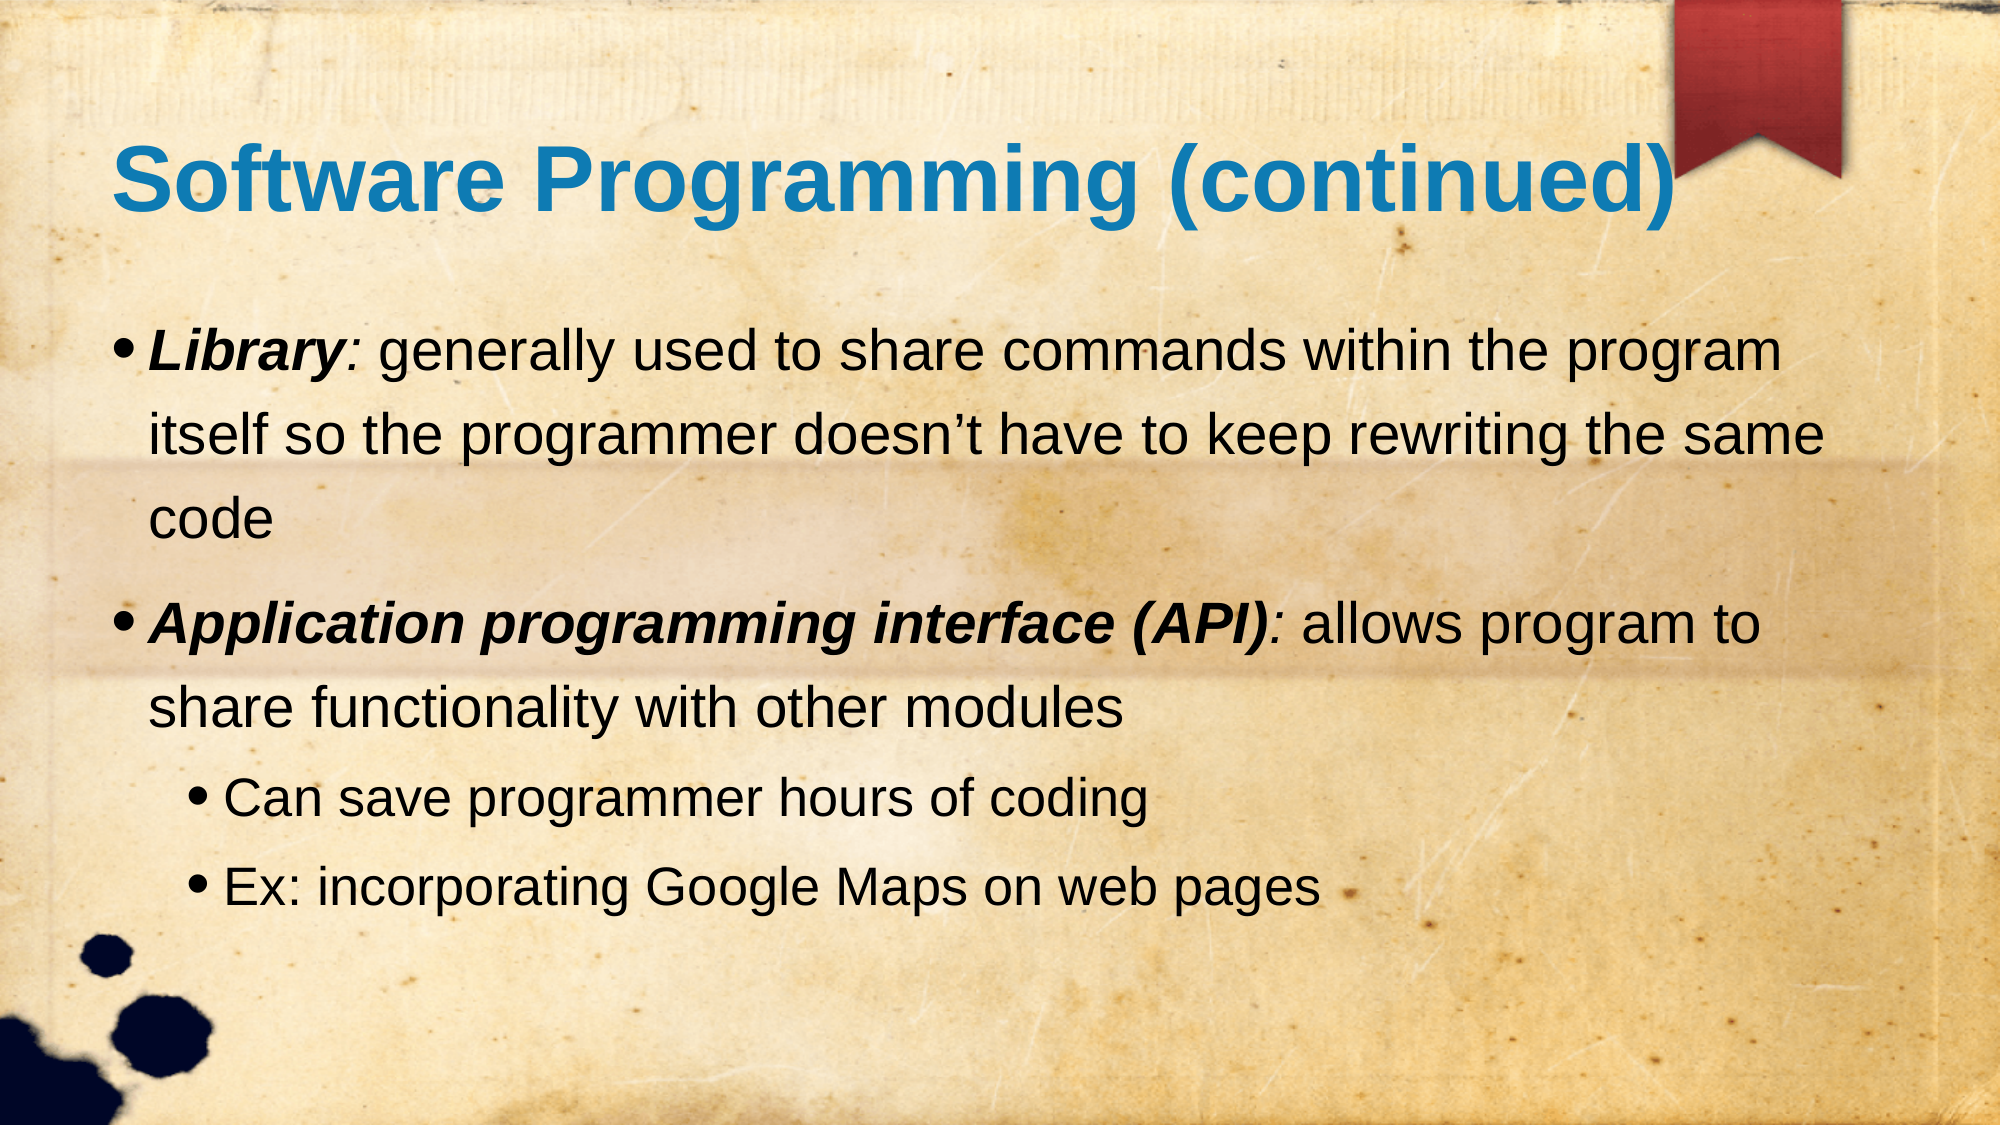

Software Programming (continued)
Library: generally used to share commands within the program itself so the programmer doesn’t have to keep rewriting the same code
Application programming interface (API): allows program to share functionality with other modules
Can save programmer hours of coding
Ex: incorporating Google Maps on web pages